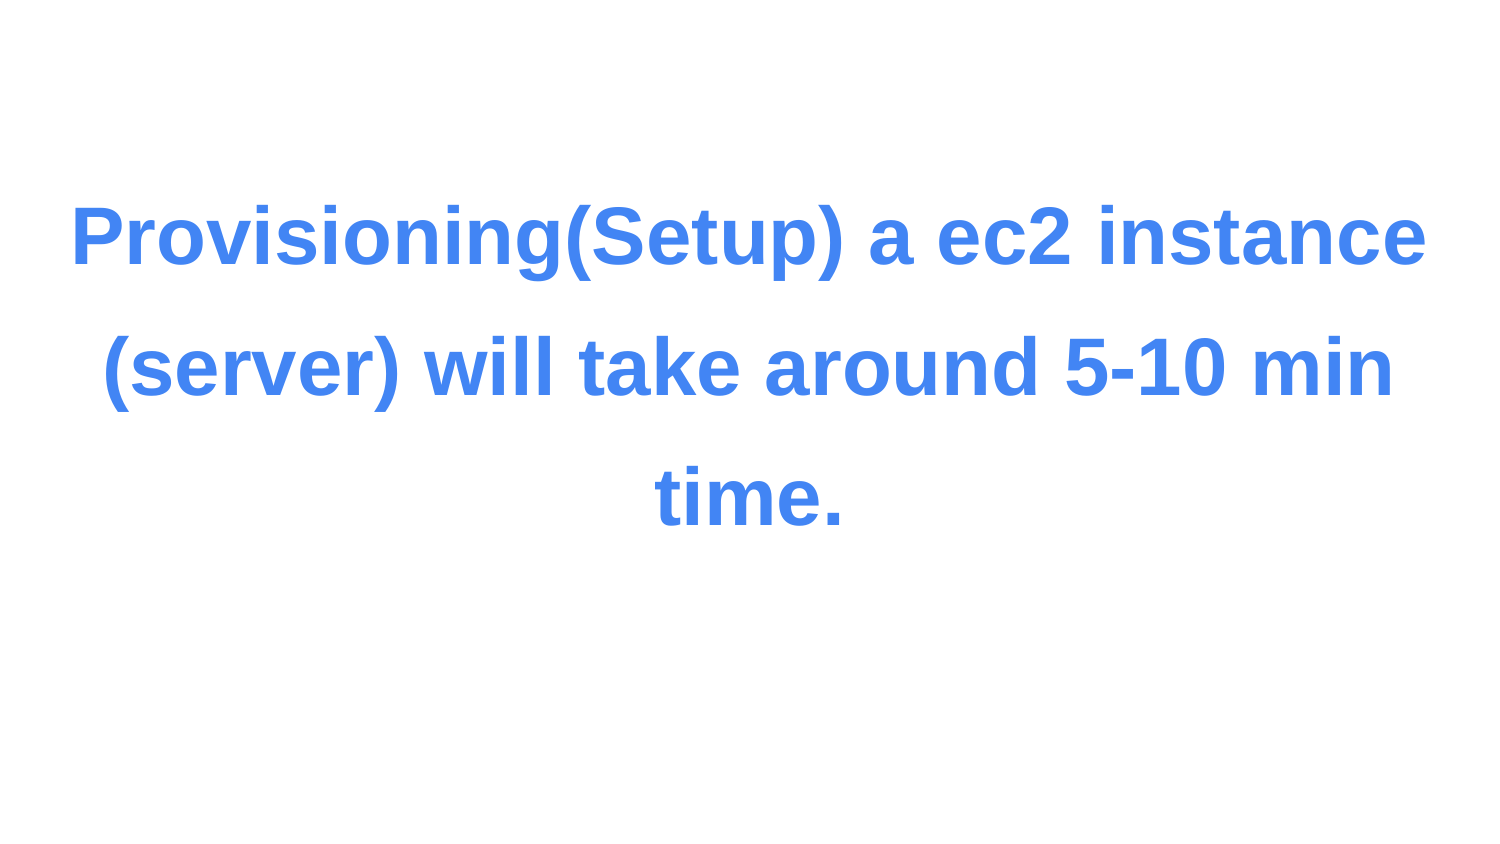

# Provisioning(Setup) a ec2 instance (server) will take around 5-10 min time.